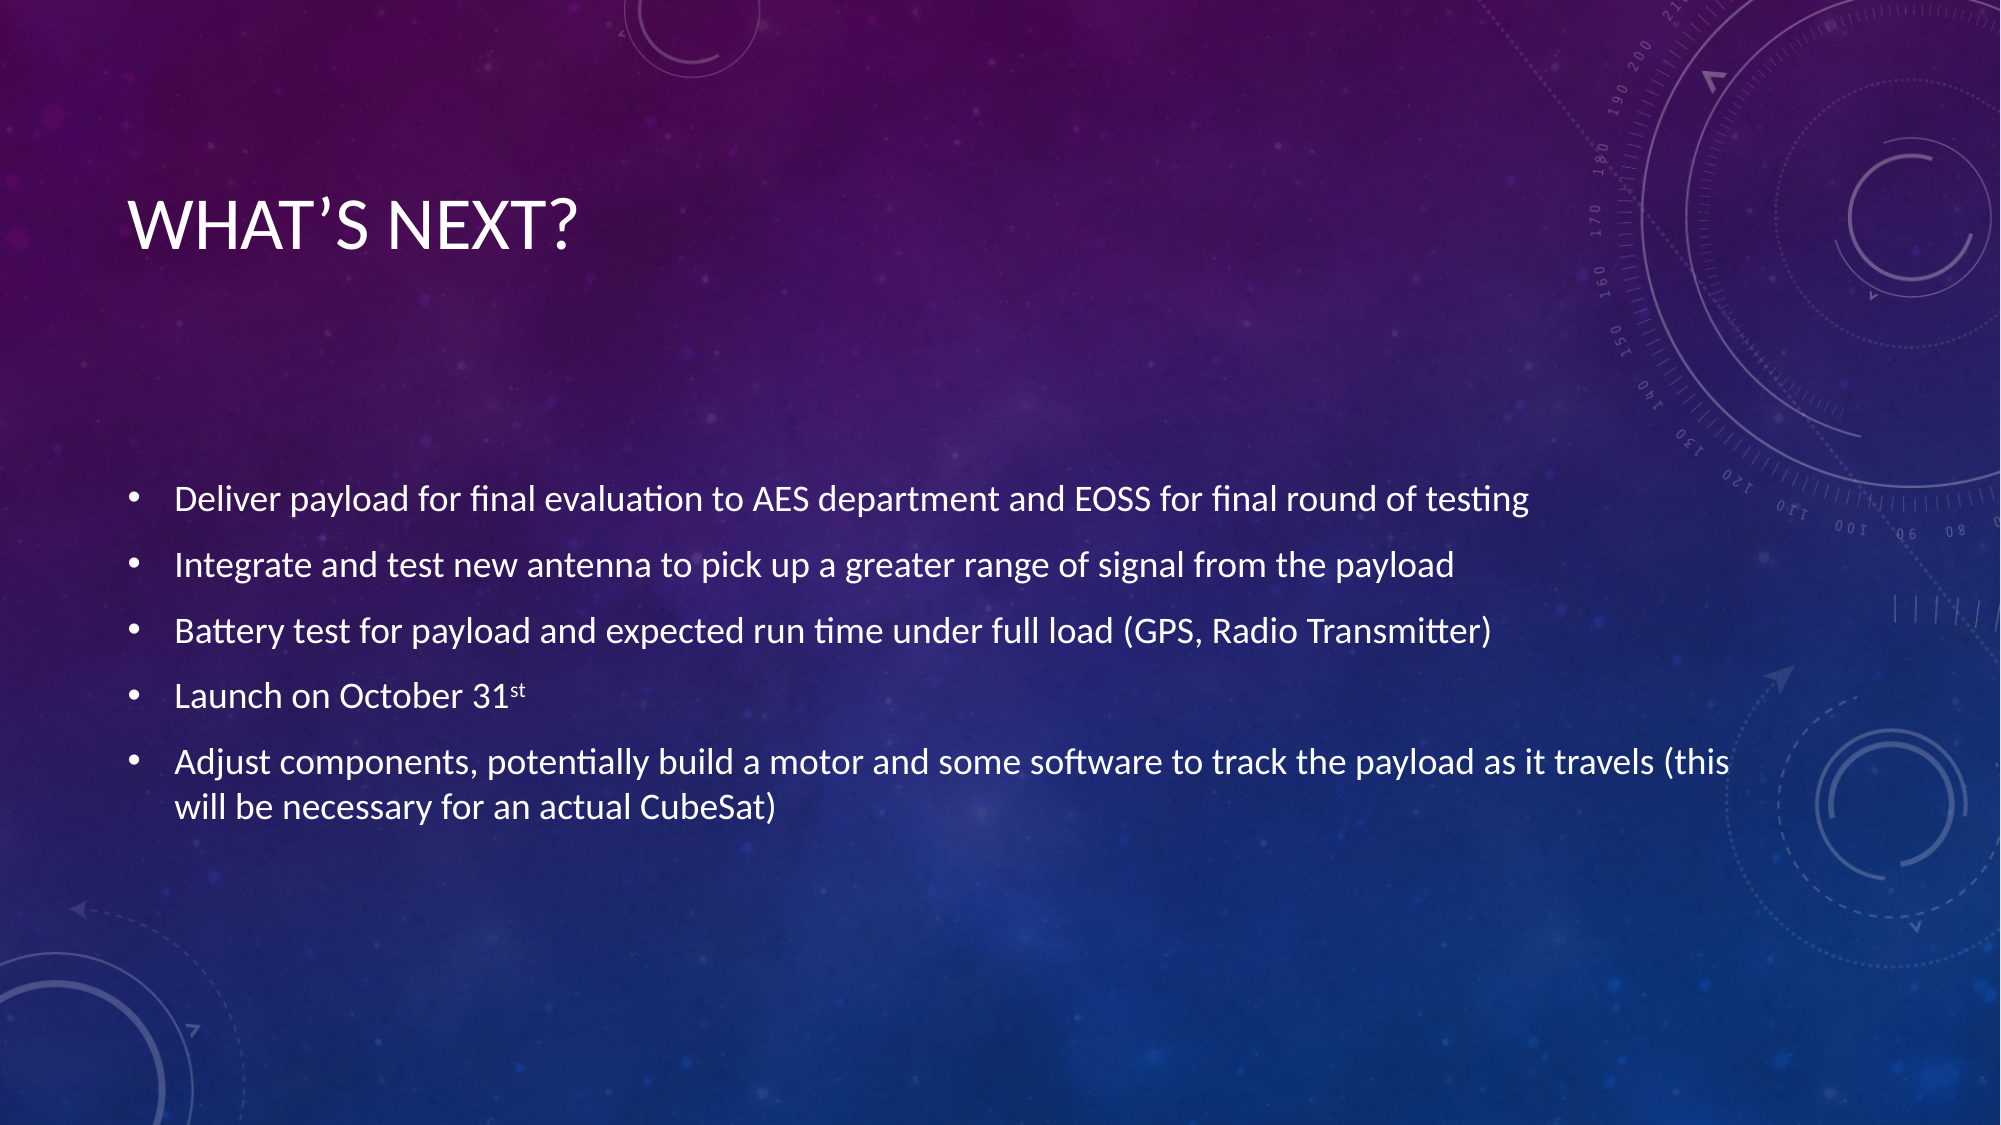

# What’s Next?
Deliver payload for final evaluation to AES department and EOSS for final round of testing
Integrate and test new antenna to pick up a greater range of signal from the payload
Battery test for payload and expected run time under full load (GPS, Radio Transmitter)
Launch on October 31st
Adjust components, potentially build a motor and some software to track the payload as it travels (this will be necessary for an actual CubeSat)